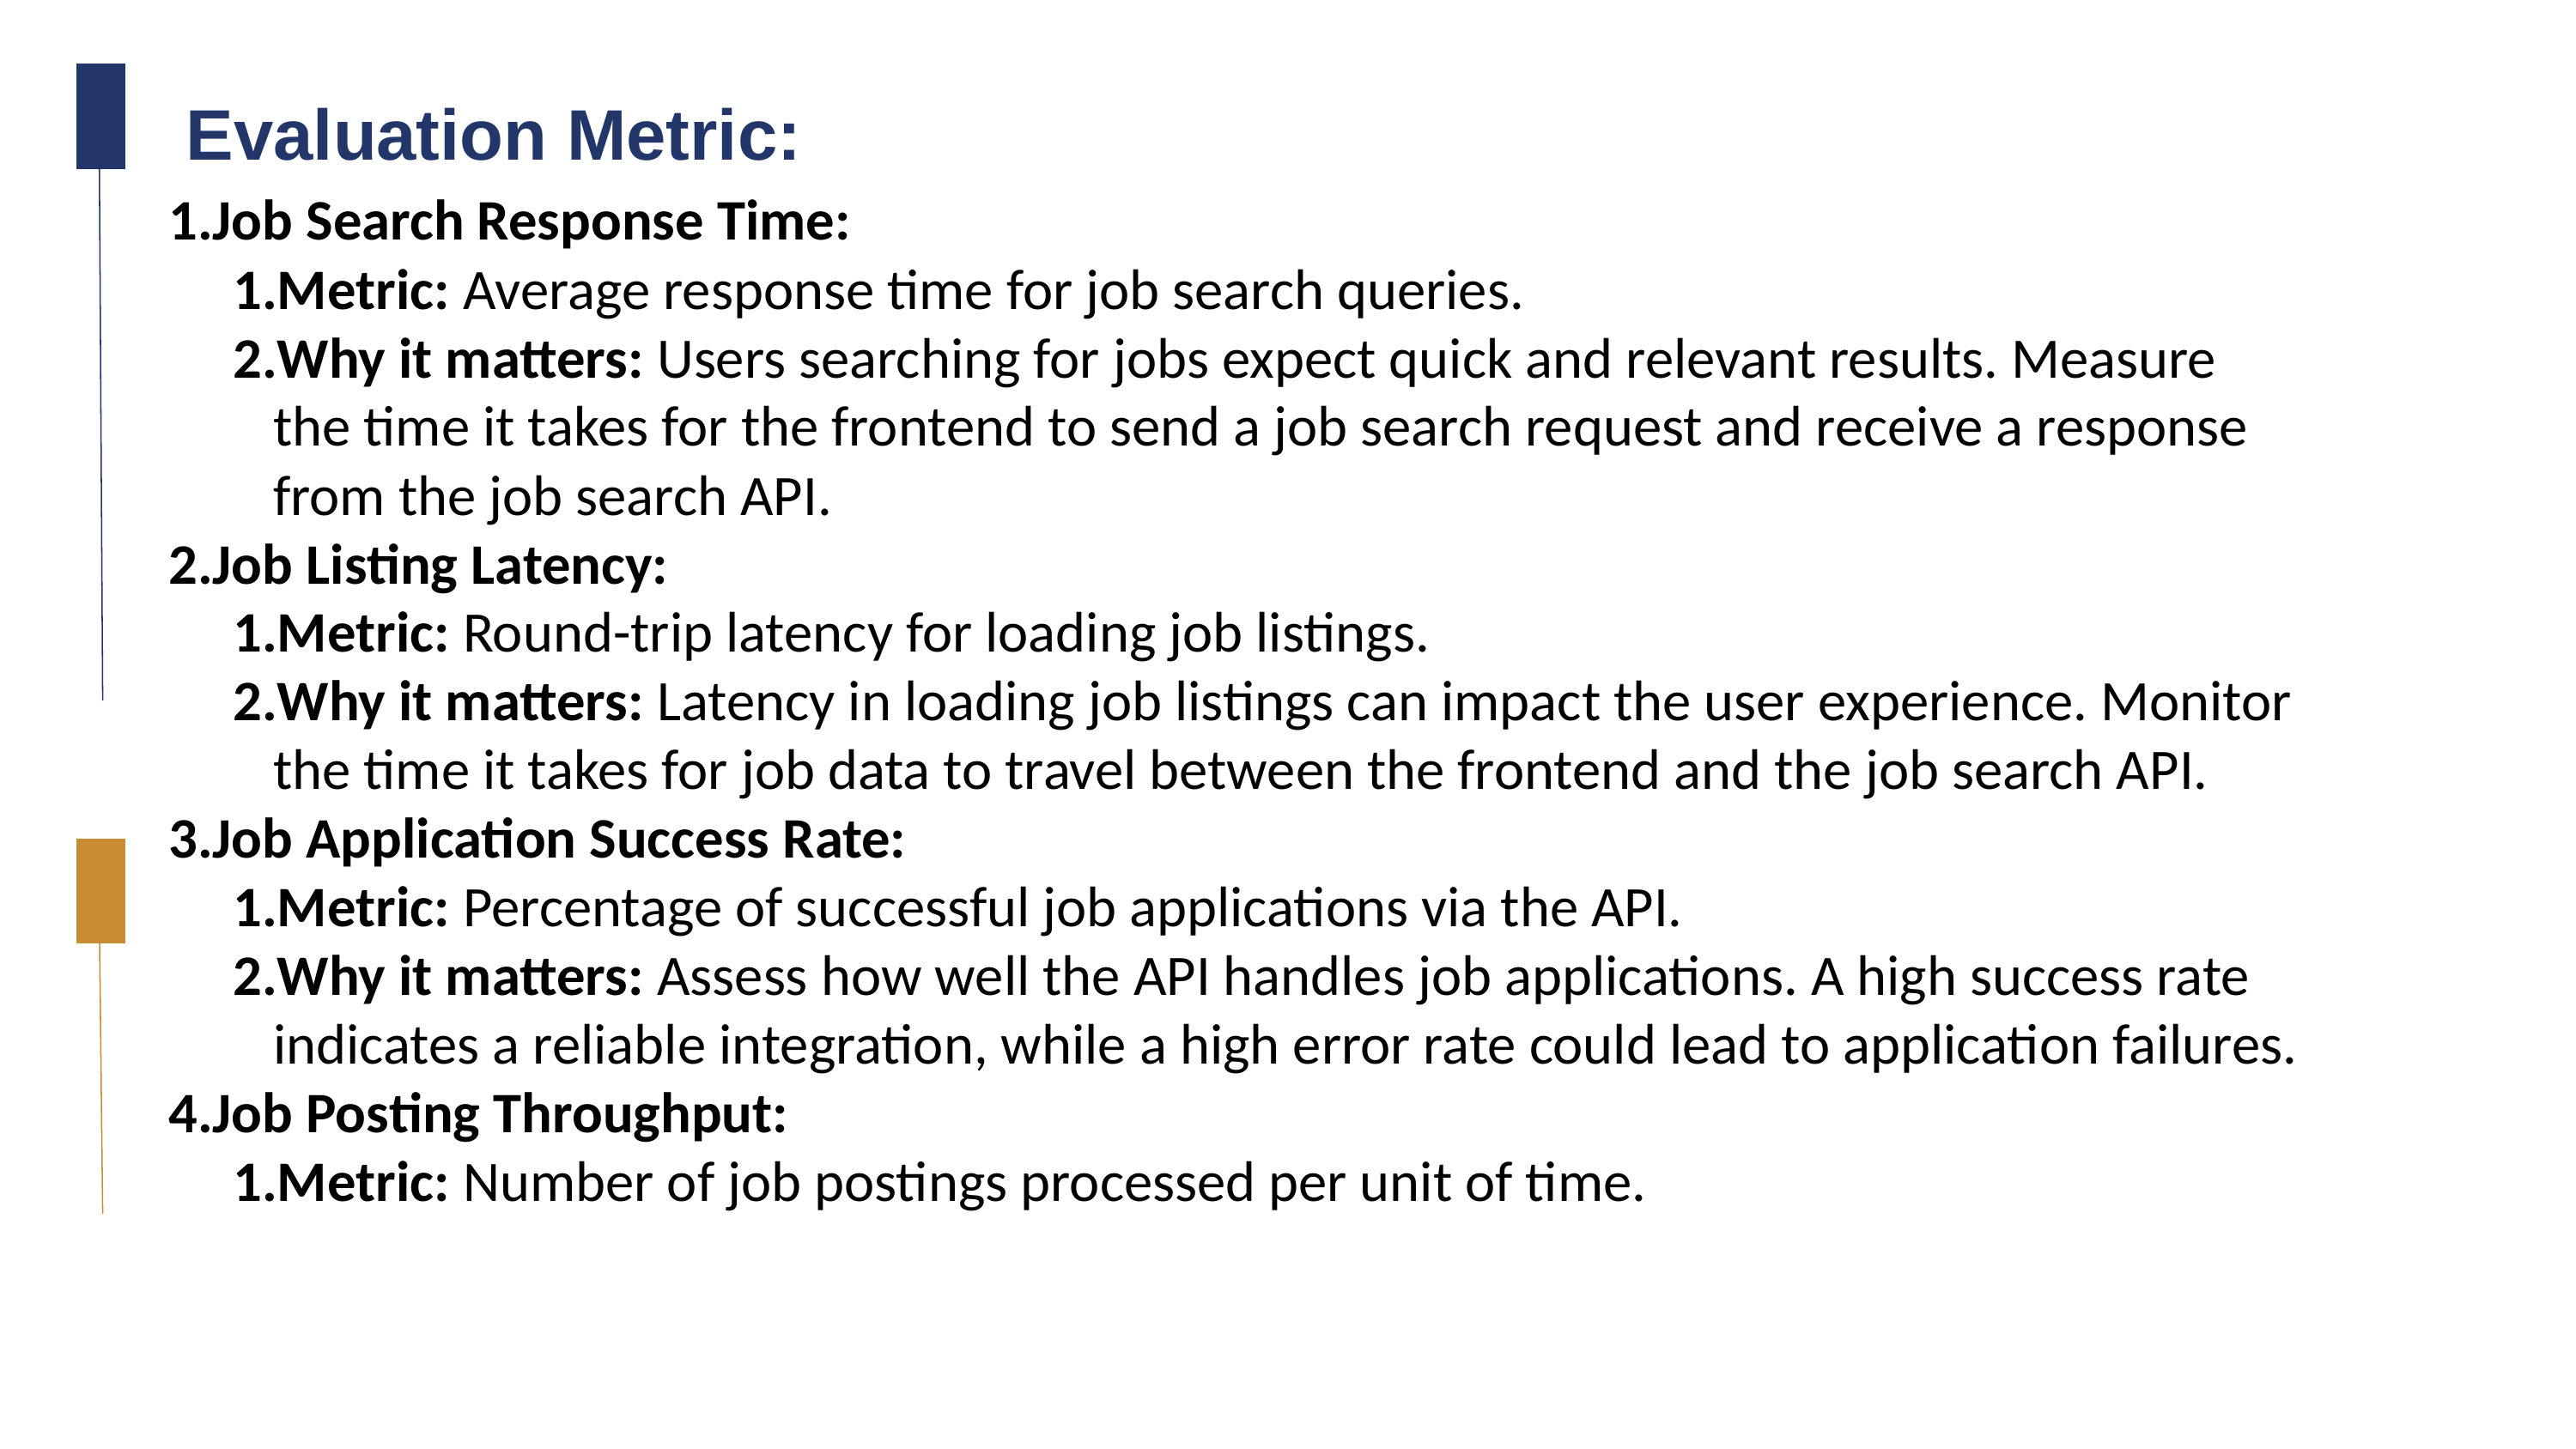

Evaluation Metric:
Job Search Response Time:
Metric: Average response time for job search queries.
Why it matters: Users searching for jobs expect quick and relevant results. Measure the time it takes for the frontend to send a job search request and receive a response from the job search API.
Job Listing Latency:
Metric: Round-trip latency for loading job listings.
Why it matters: Latency in loading job listings can impact the user experience. Monitor the time it takes for job data to travel between the frontend and the job search API.
Job Application Success Rate:
Metric: Percentage of successful job applications via the API.
Why it matters: Assess how well the API handles job applications. A high success rate indicates a reliable integration, while a high error rate could lead to application failures.
Job Posting Throughput:
Metric: Number of job postings processed per unit of time.